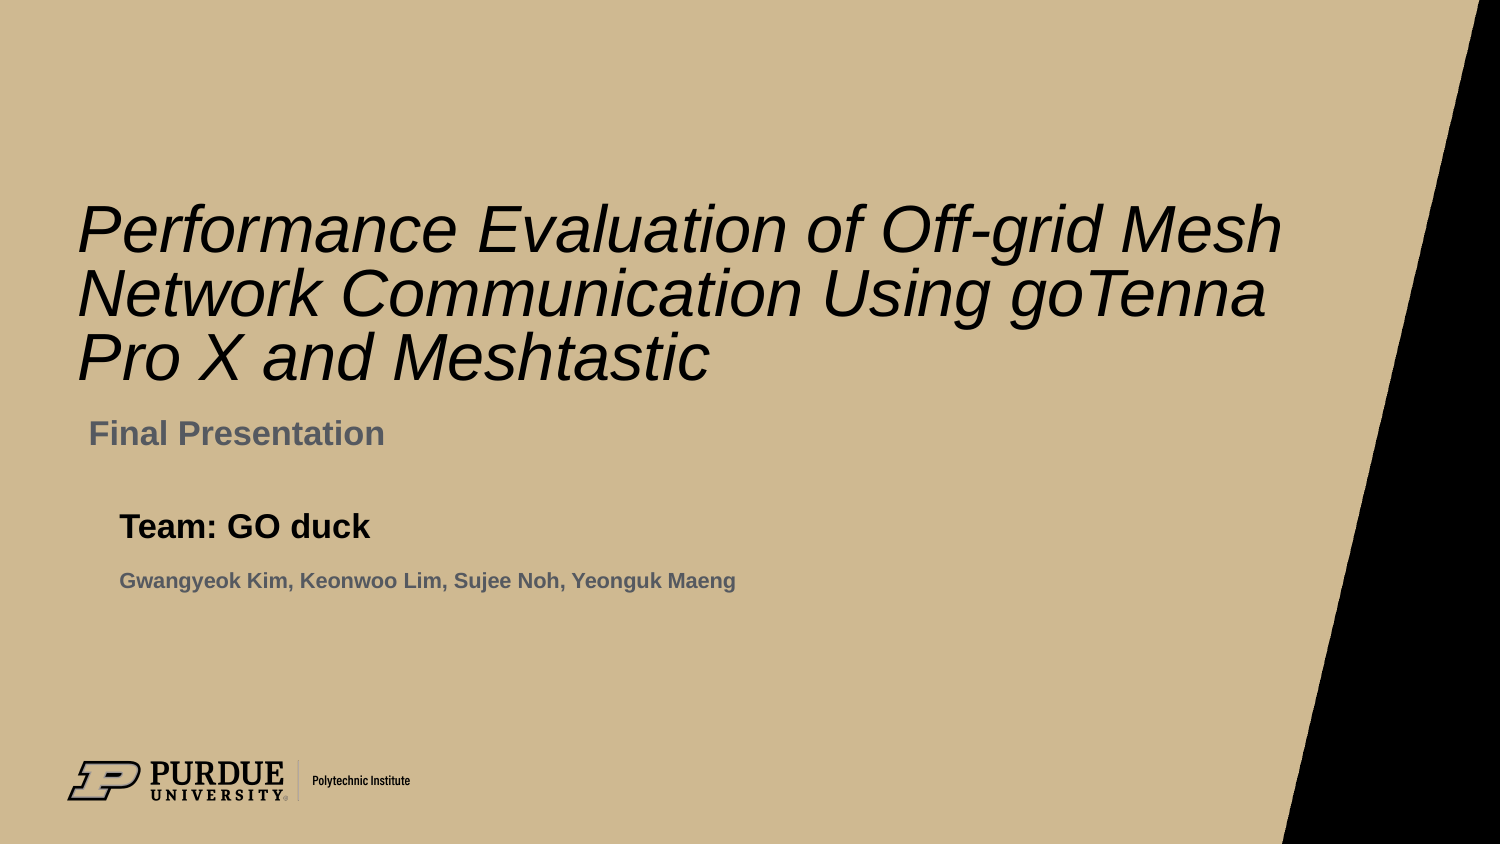

# Performance Evaluation of Off-grid Mesh Network Communication Using goTenna Pro X and Meshtastic
Final Presentation
Team: GO duck
Gwangyeok Kim, Keonwoo Lim, Sujee Noh, Yeonguk Maeng
1